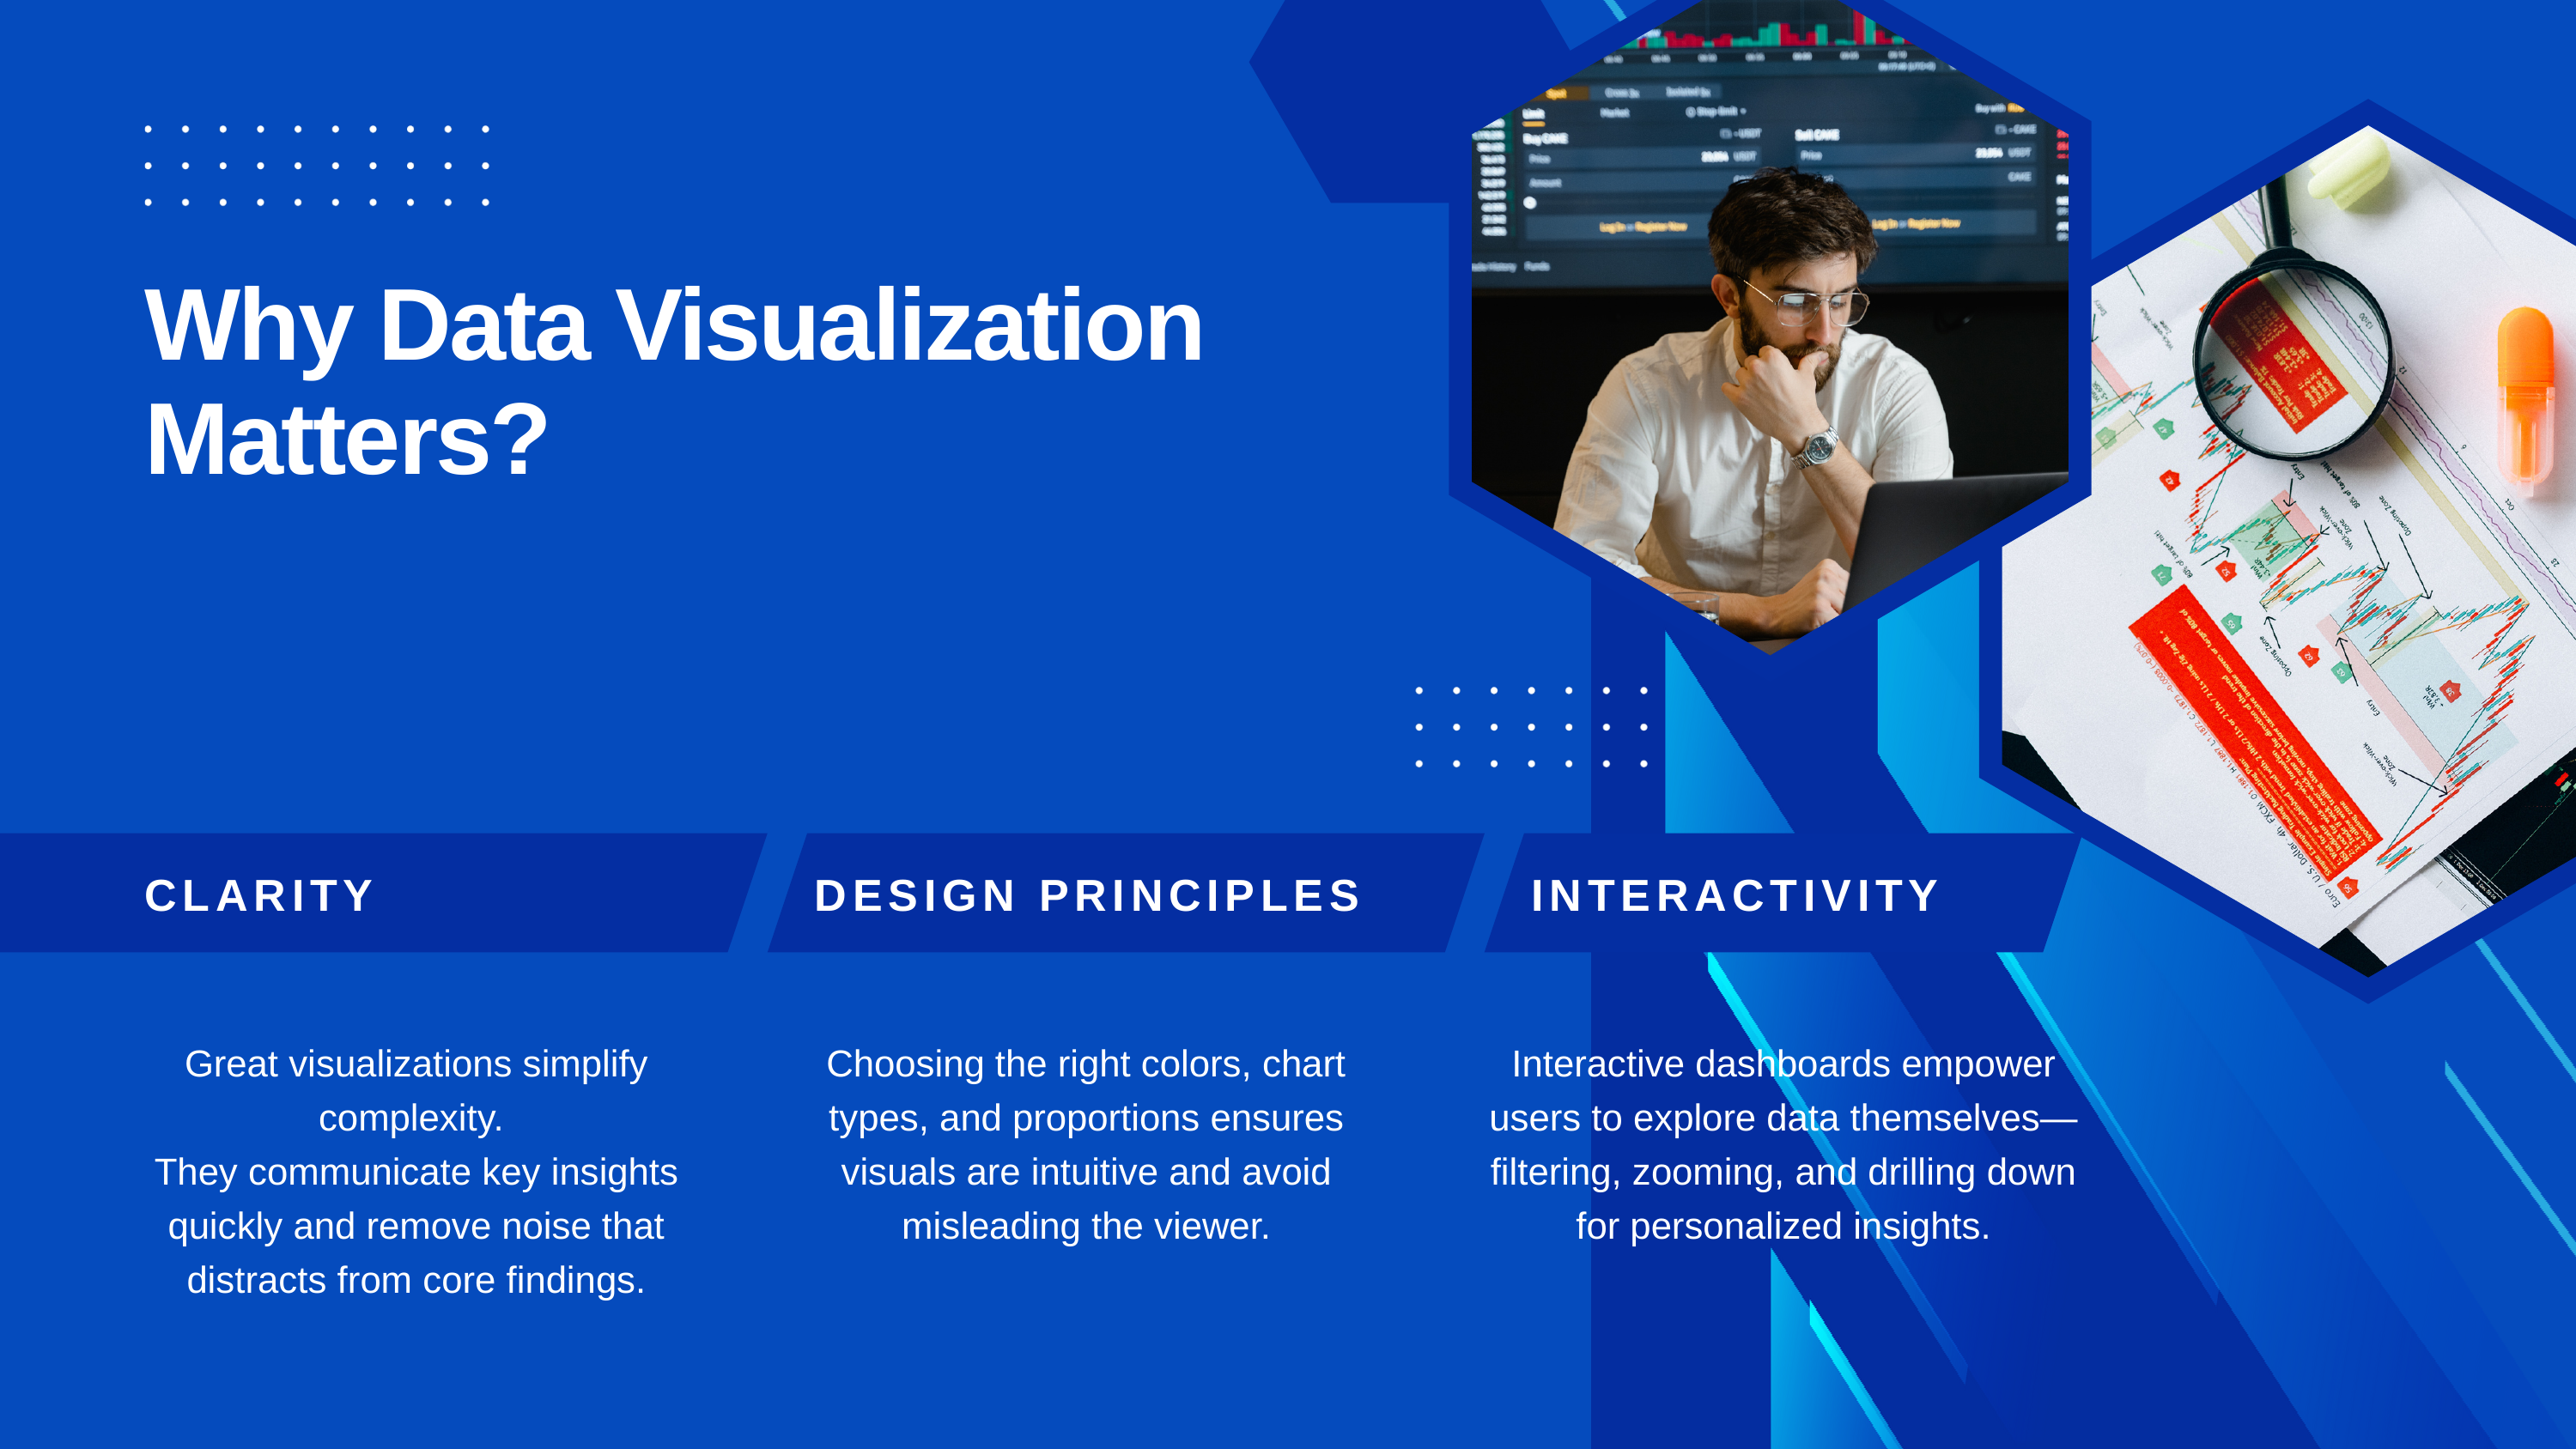

Why Data Visualization Matters?

CLARITY
DESIGN PRINCIPLES
INTERACTIVITY
Great visualizations simplify complexity.
They communicate key insights quickly and remove noise that distracts from core findings.
Choosing the right colors, chart types, and proportions ensures visuals are intuitive and avoid misleading the viewer.
Interactive dashboards empower users to explore data themselves—filtering, zooming, and drilling down for personalized insights.